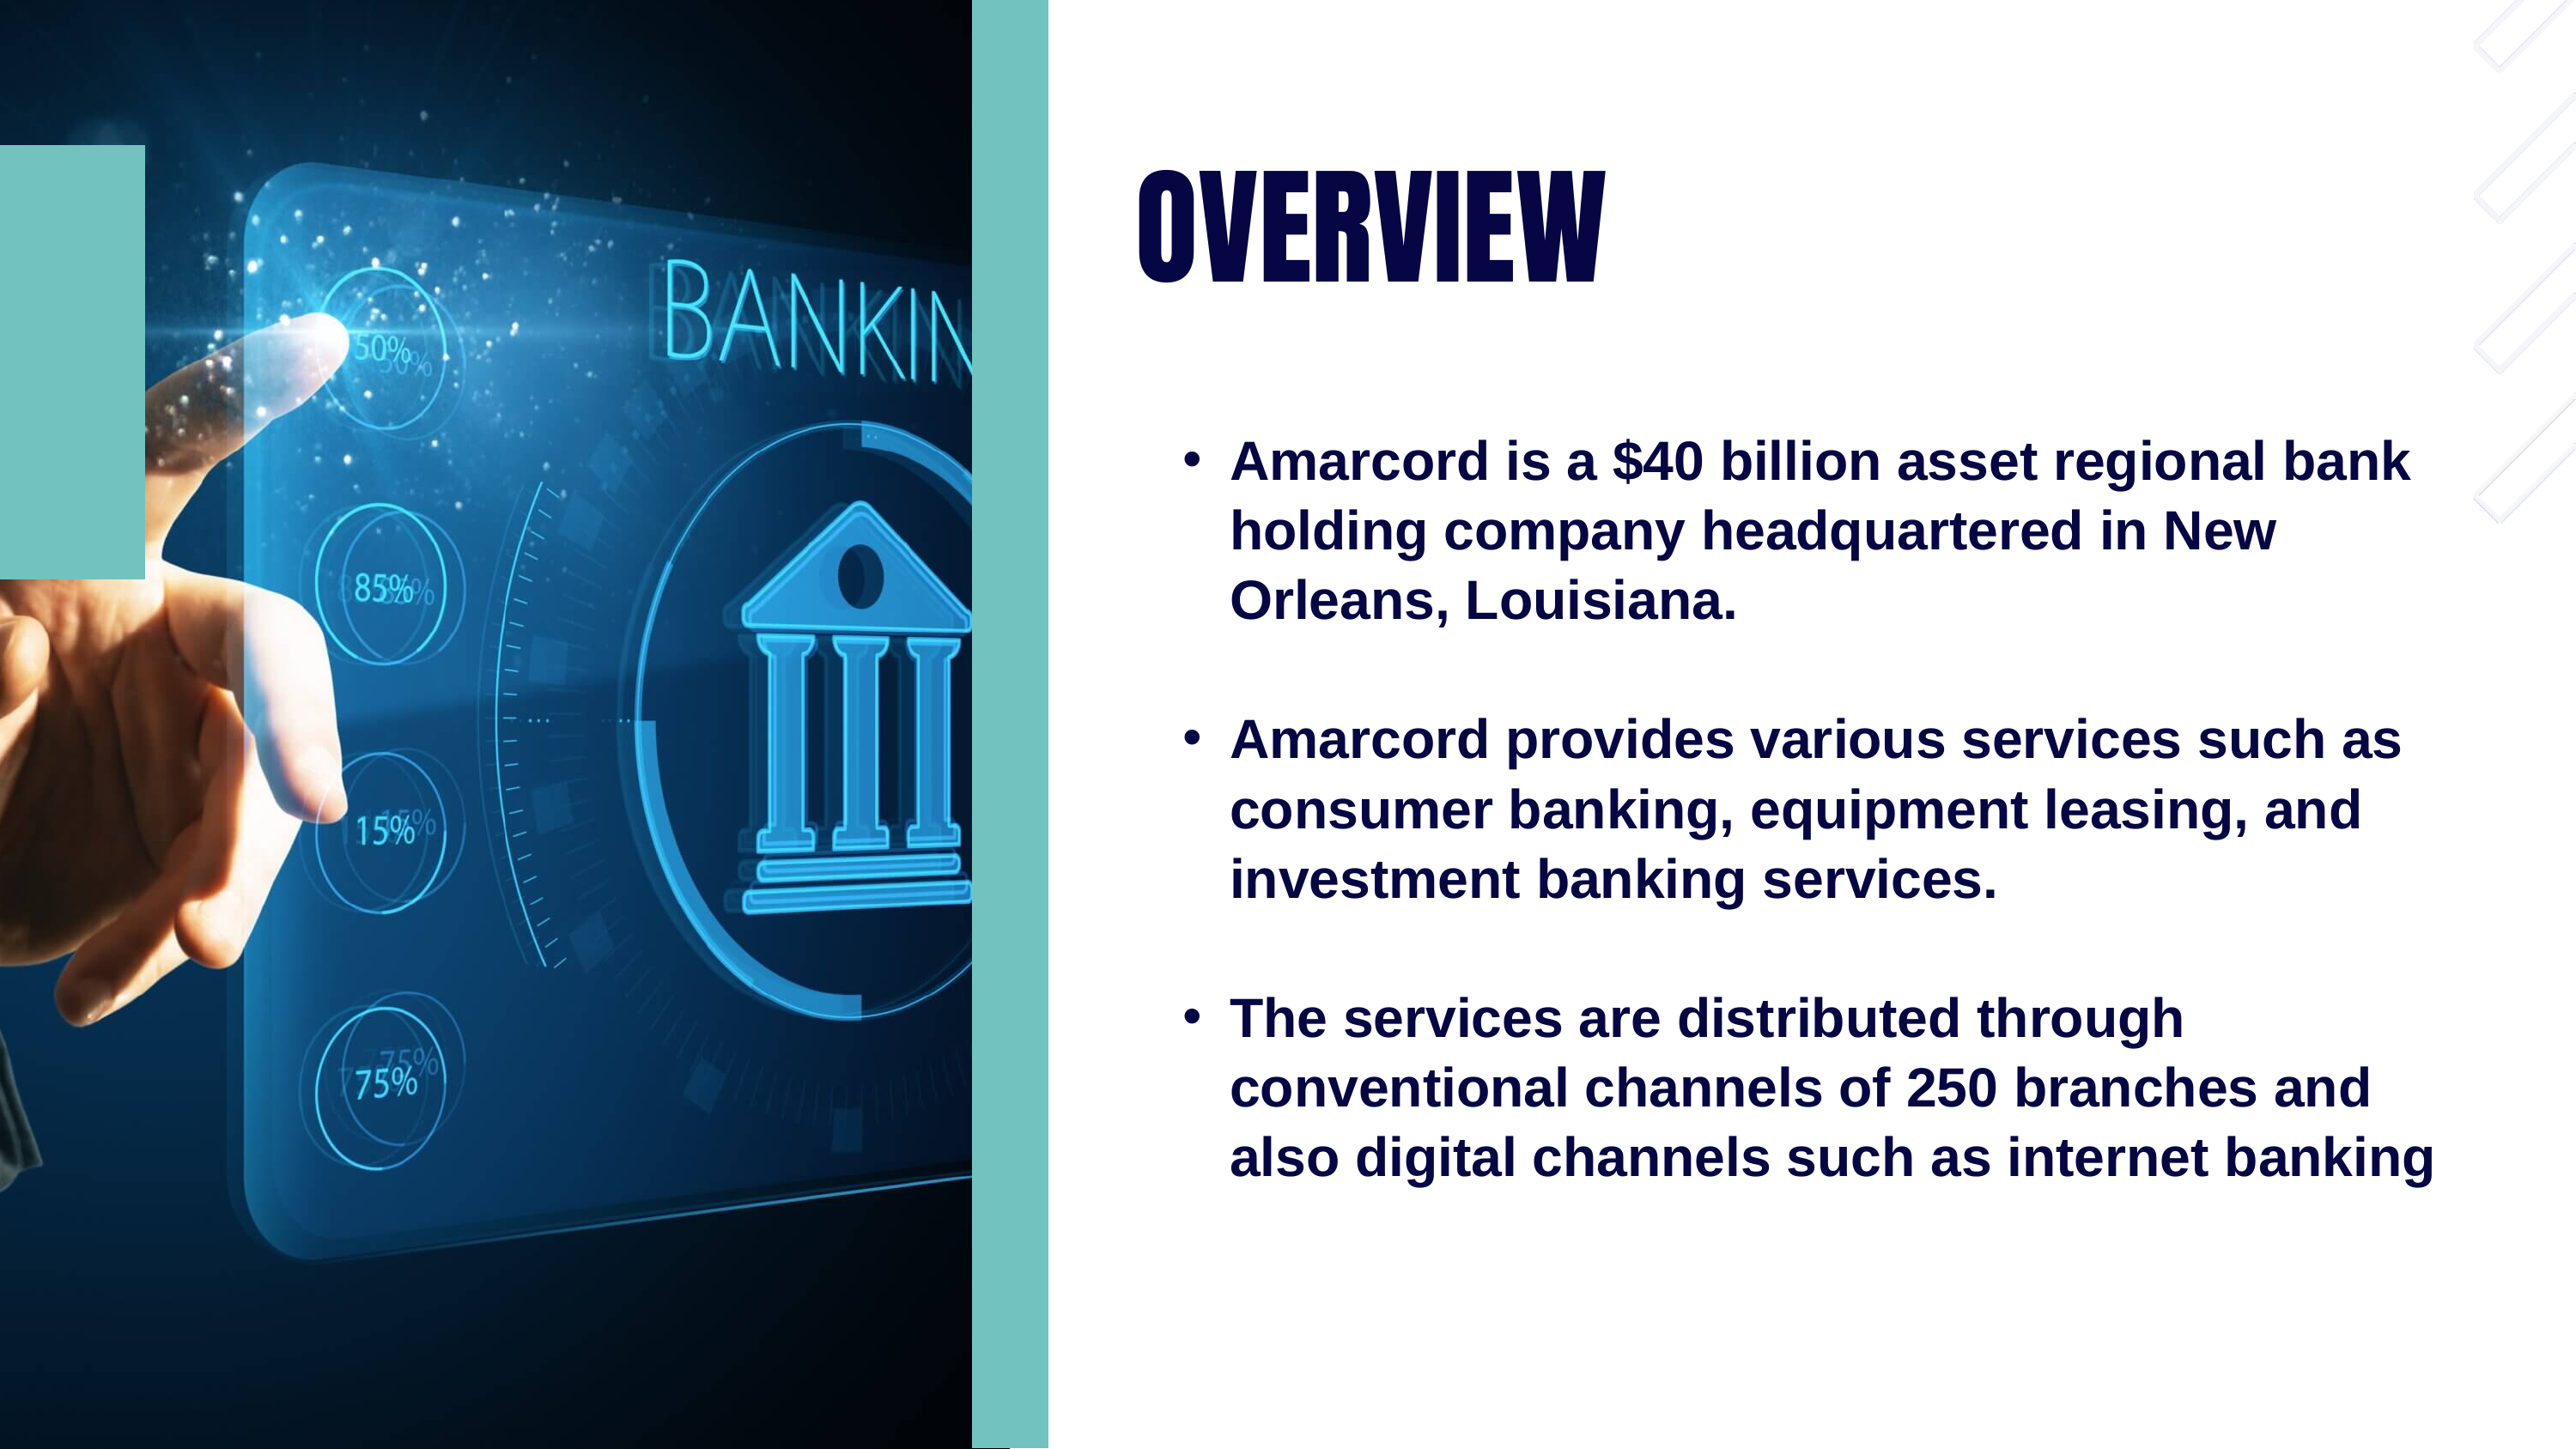

OVERVIEW
Amarcord is a $40 billion asset regional bank holding company headquartered in New Orleans, Louisiana.

Amarcord provides various services such as consumer banking, equipment leasing, and investment banking services.

The services are distributed through conventional channels of 250 branches and also digital channels such as internet banking